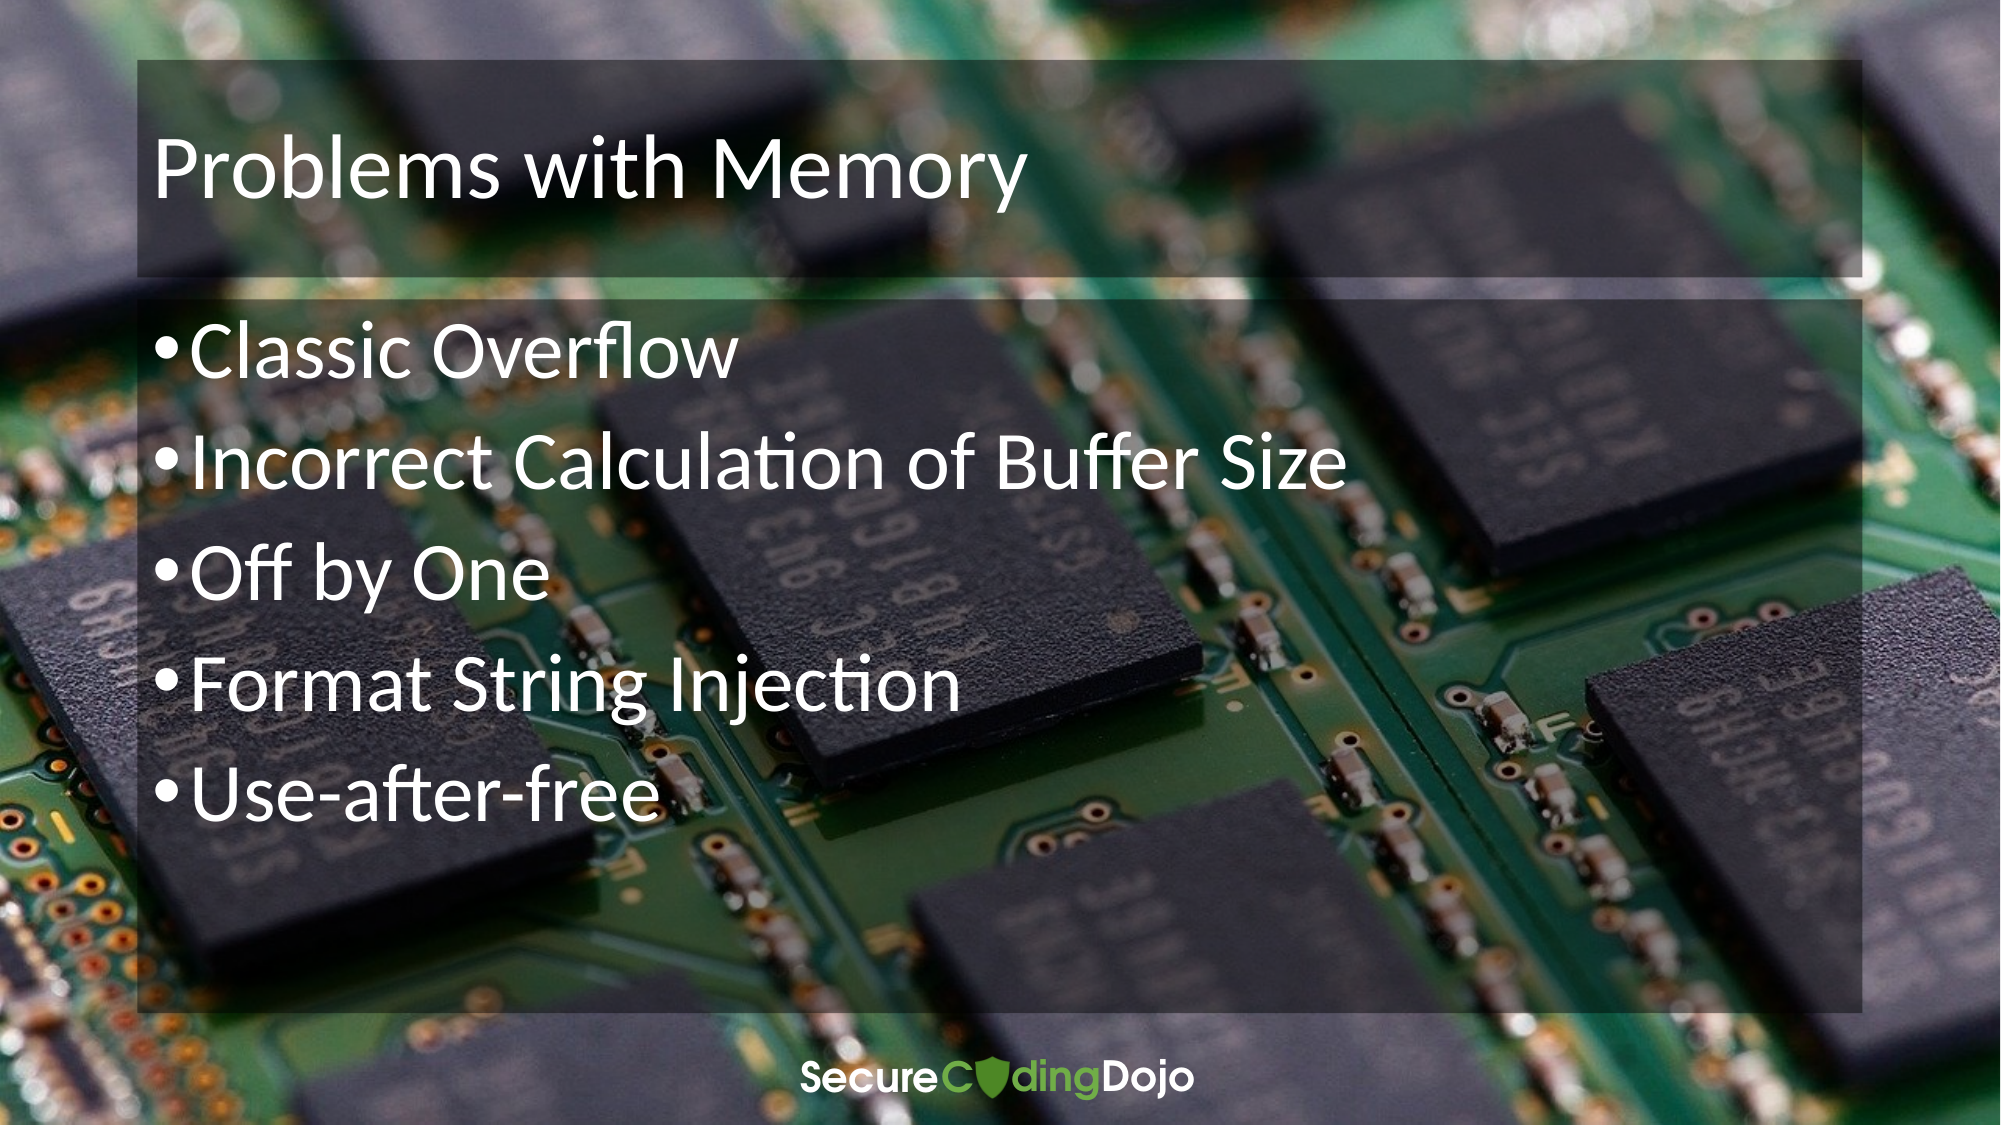

# Problems with Memory
Classic Overflow
Incorrect Calculation of Buffer Size
Off by One
Format String Injection
Use-after-free